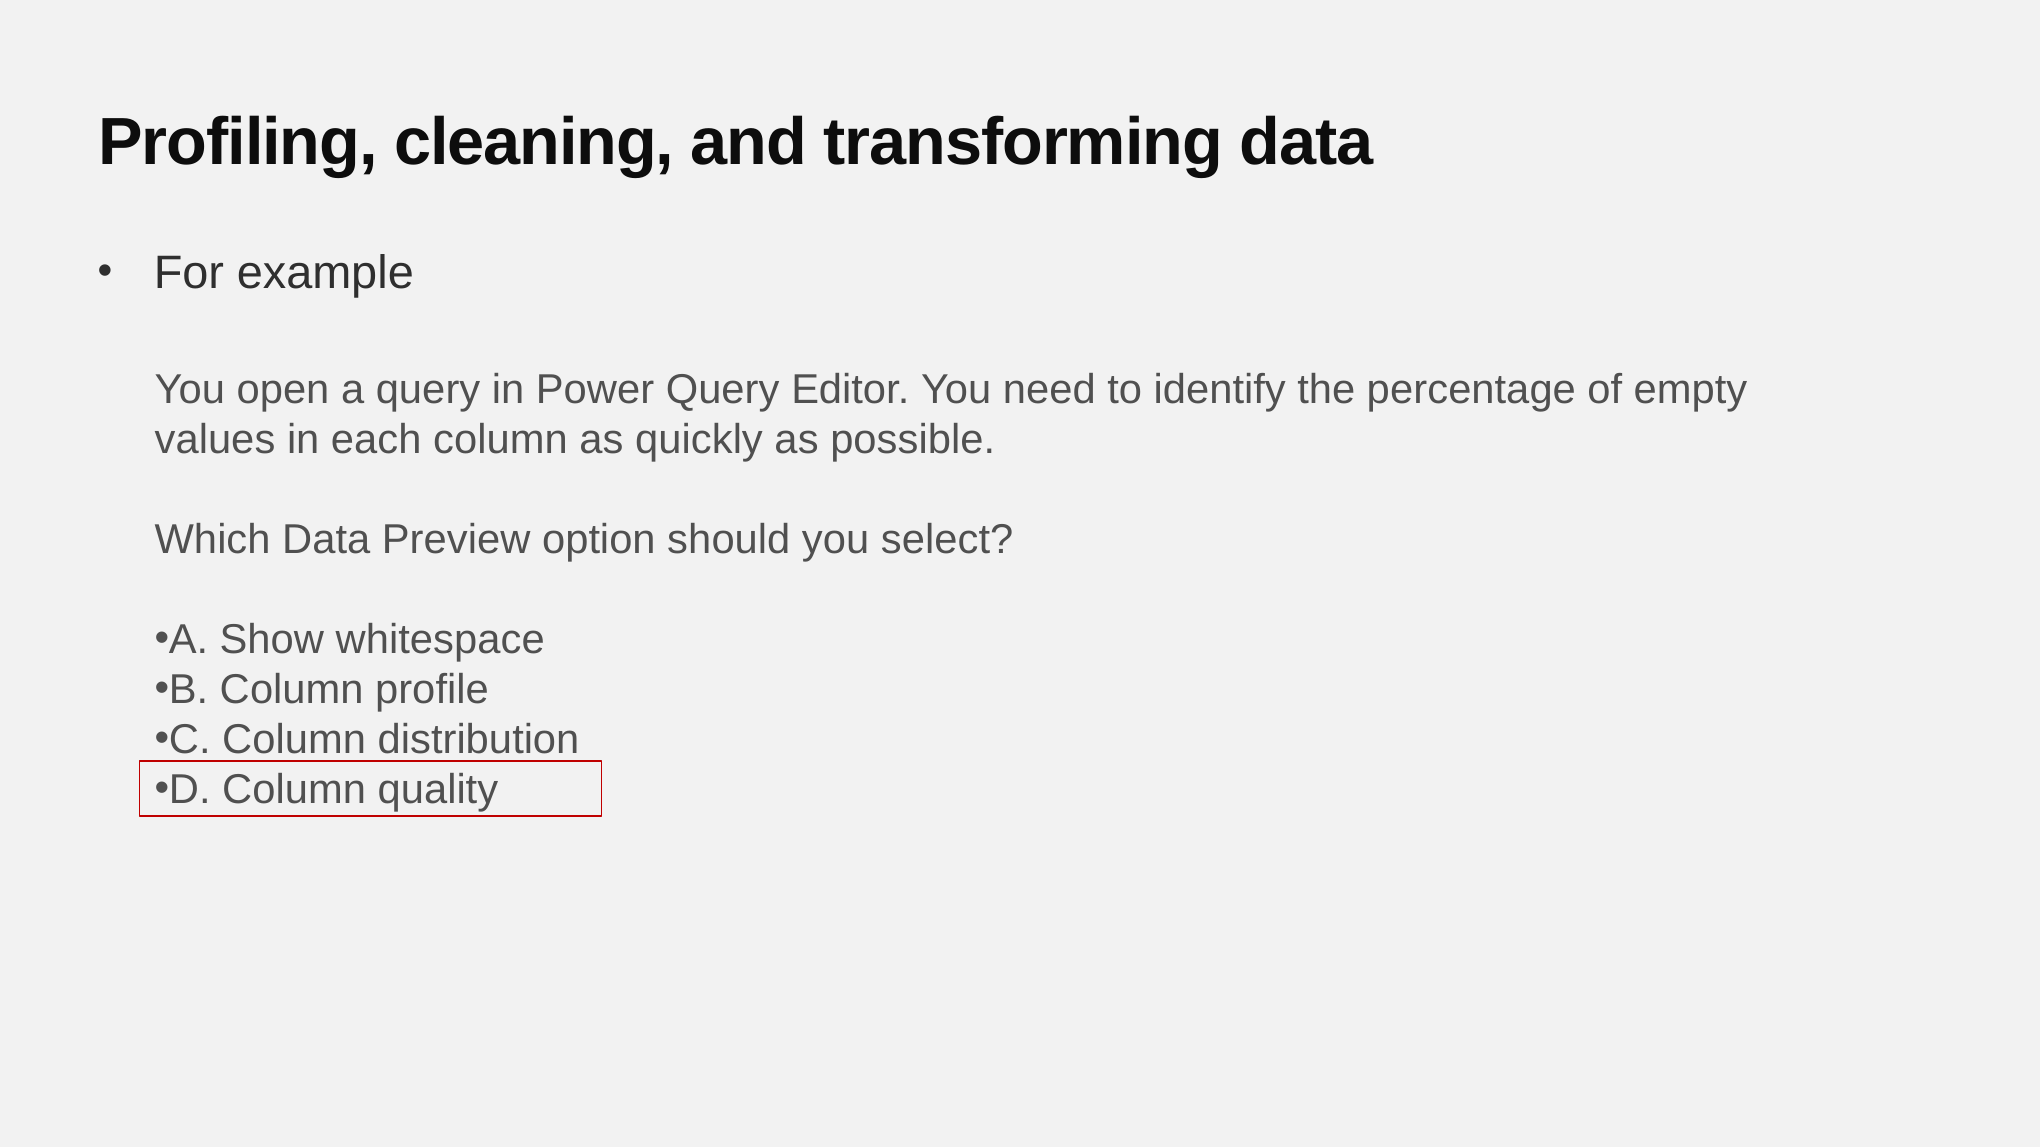

# Profiling, cleaning, and transforming data
For example

You open a query in Power Query Editor. You need to identify the percentage of empty values in each column as quickly as possible.
Which Data Preview option should you select?

A. Show whitespace
B. Column profile
C. Column distribution
D. Column quality